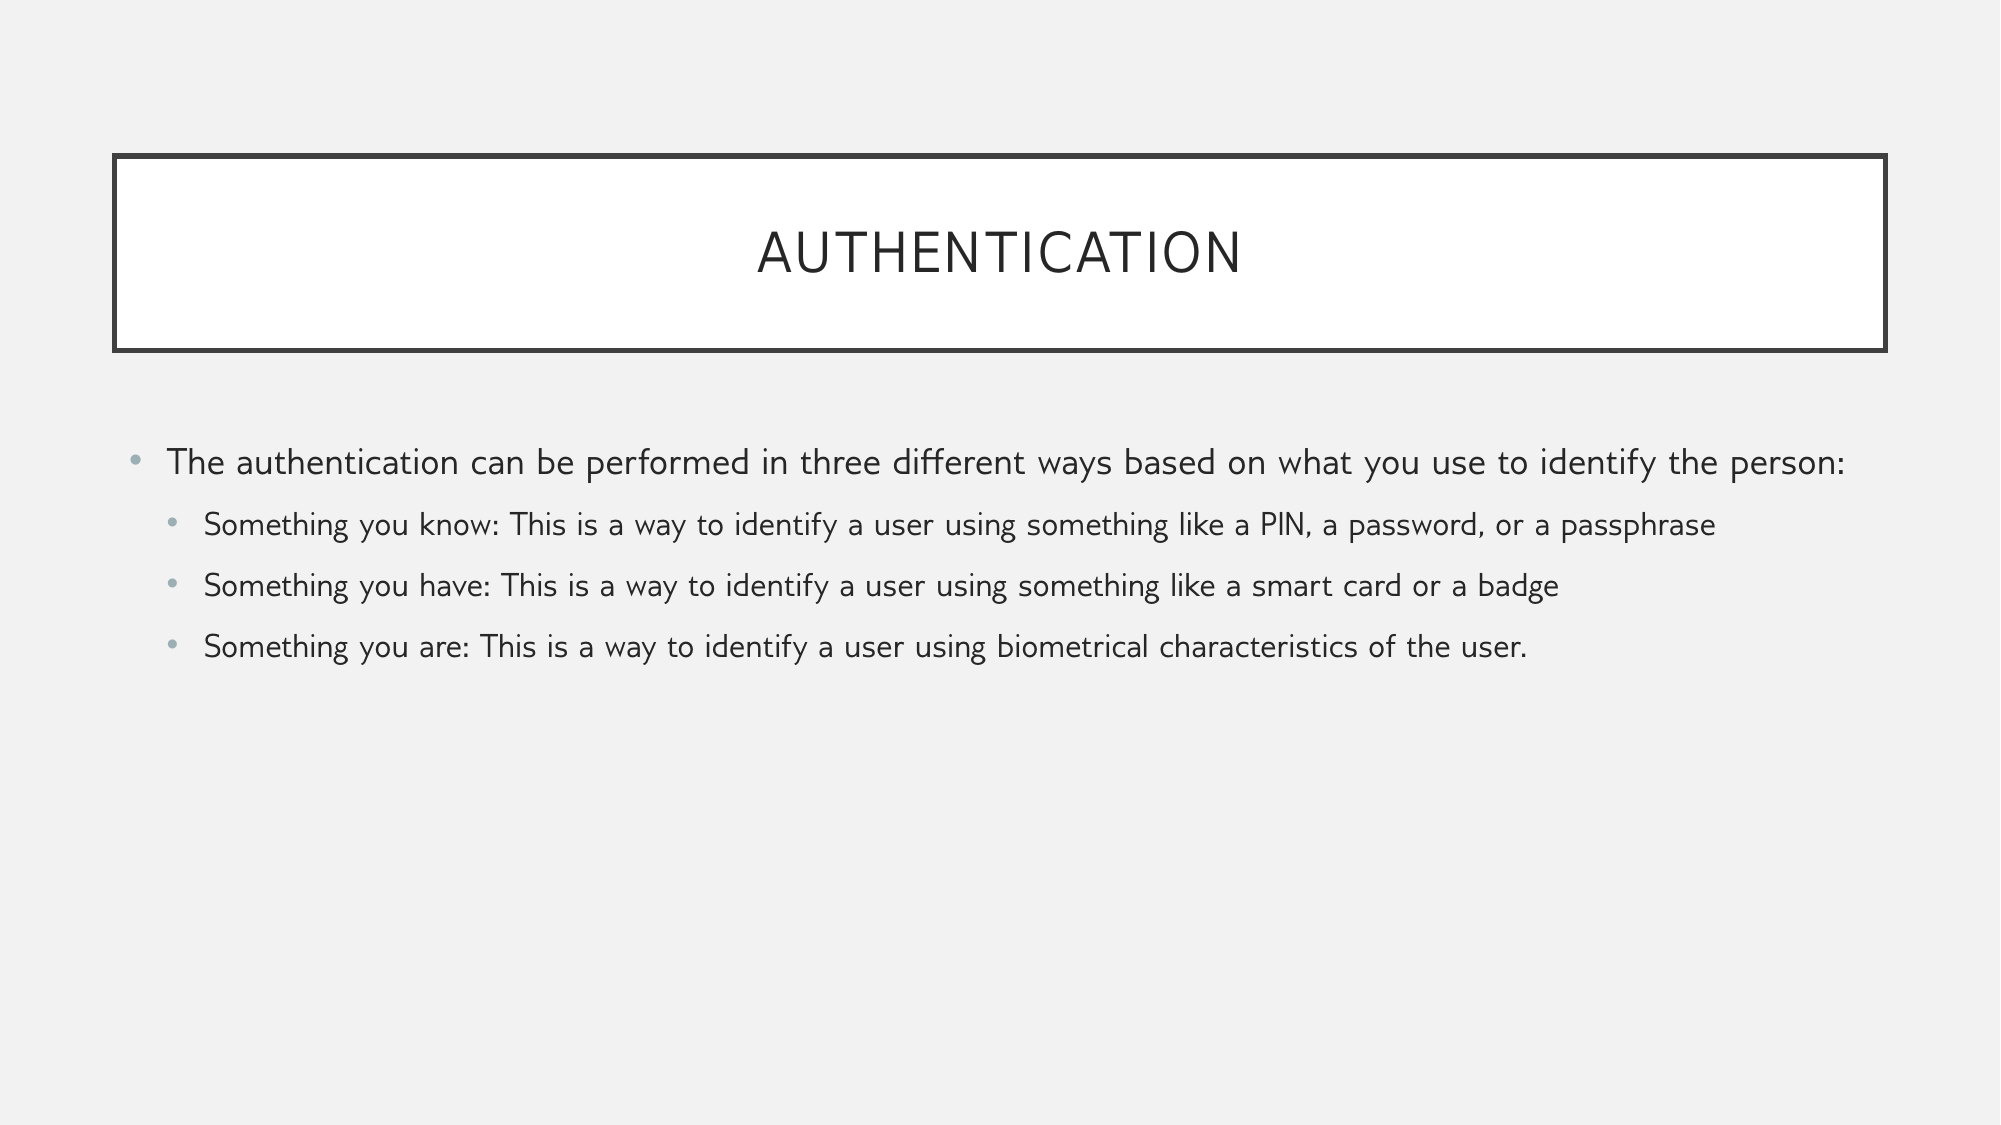

# Authentication
The authentication can be performed in three different ways based on what you use to identify the person:
Something you know: This is a way to identify a user using something like a PIN, a password, or a passphrase
Something you have: This is a way to identify a user using something like a smart card or a badge
Something you are: This is a way to identify a user using biometrical characteristics of the user.